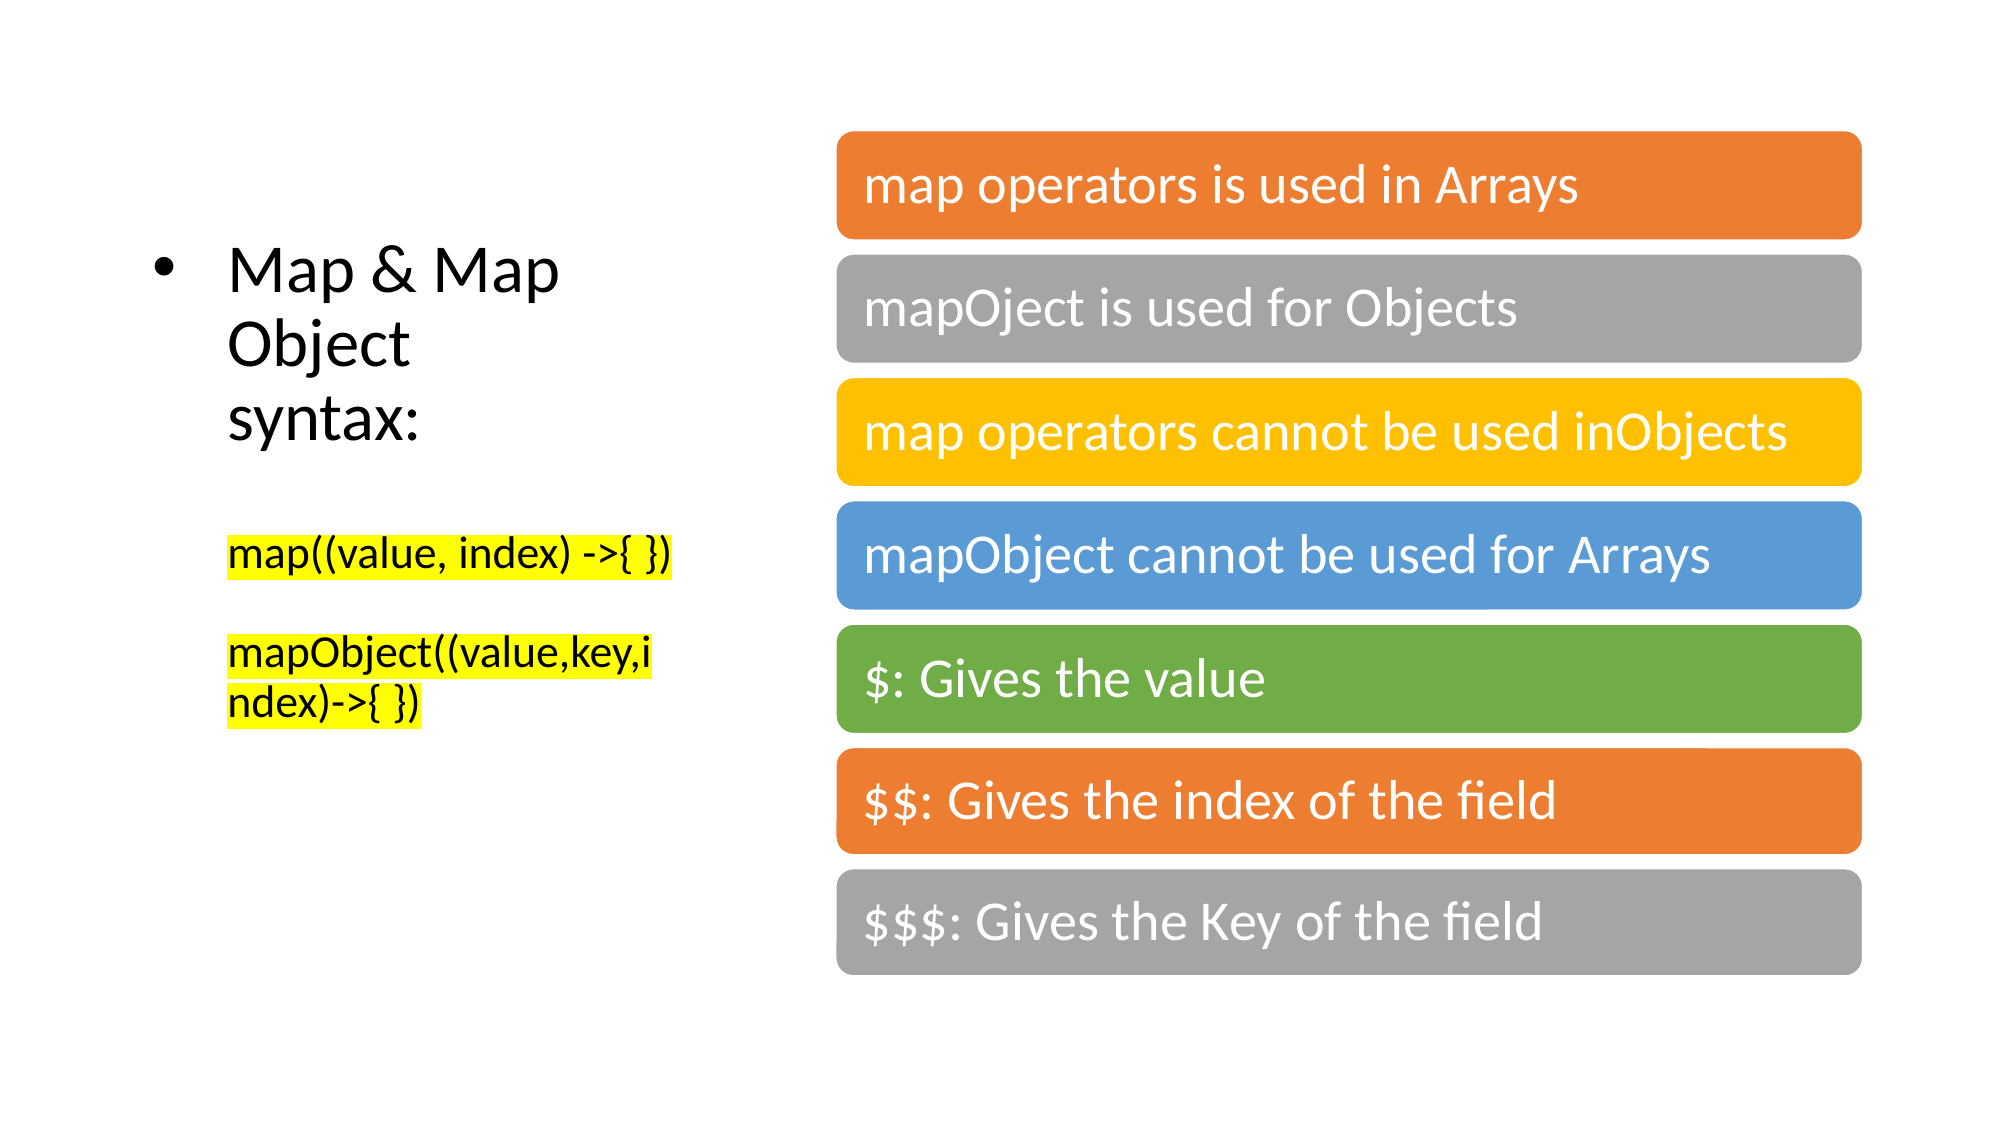

# Map & Map Object syntax: map((value, index) ->{ }) mapObject((value,key,index)->{ })
map operators is used in Arrays
mapOject is used for Objects
map operators cannot be used inObjects
mapObject cannot be used for Arrays
$: Gives the value
$$: Gives the index of the field
$$$: Gives the Key of the field